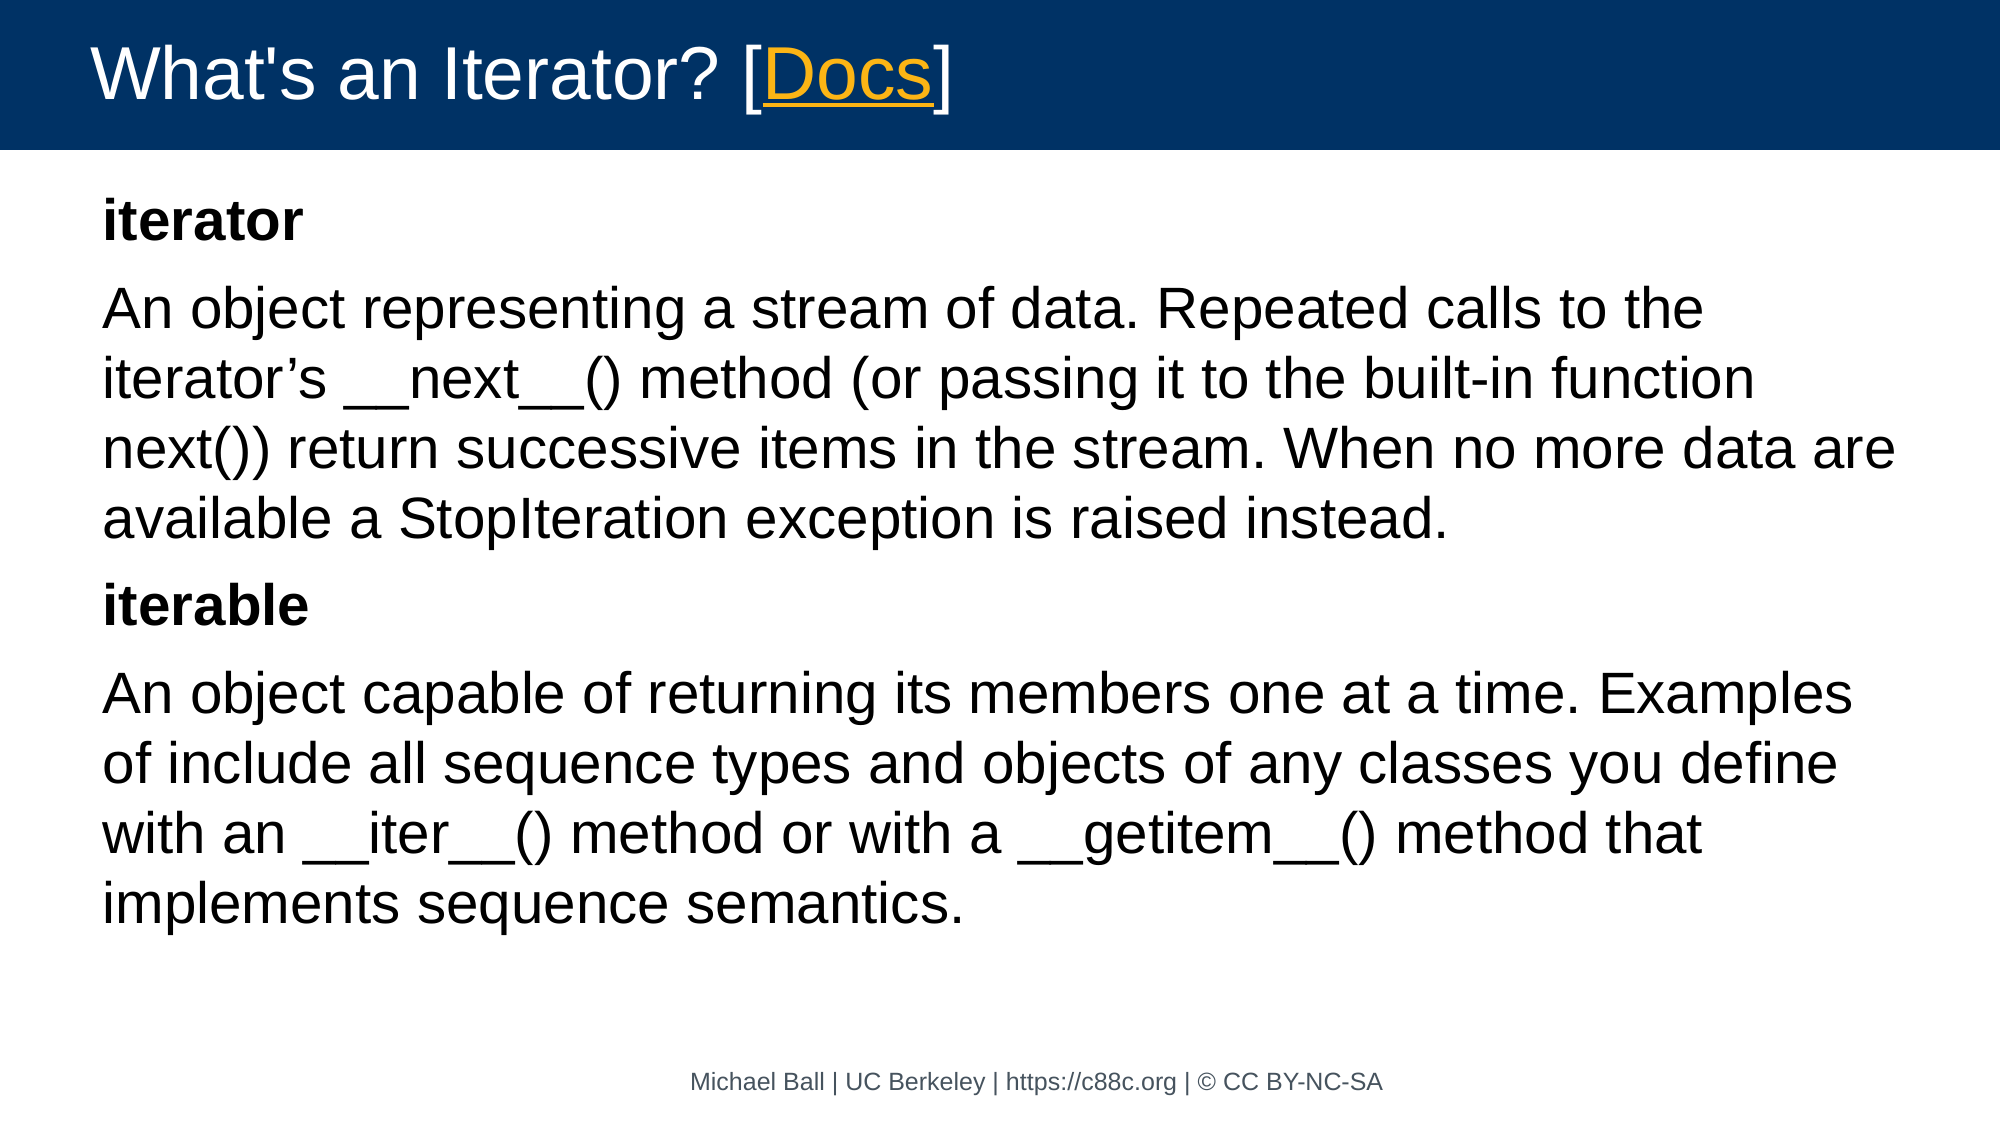

# What's an Iterator? [Docs]
iterator
An object representing a stream of data. Repeated calls to the iterator’s __next__() method (or passing it to the built-in function next()) return successive items in the stream. When no more data are available a StopIteration exception is raised instead.
iterable
An object capable of returning its members one at a time. Examples of include all sequence types and objects of any classes you define with an __iter__() method or with a __getitem__() method that implements sequence semantics.

Michael Ball | UC Berkeley | https://c88c.org | © CC BY-NC-SA